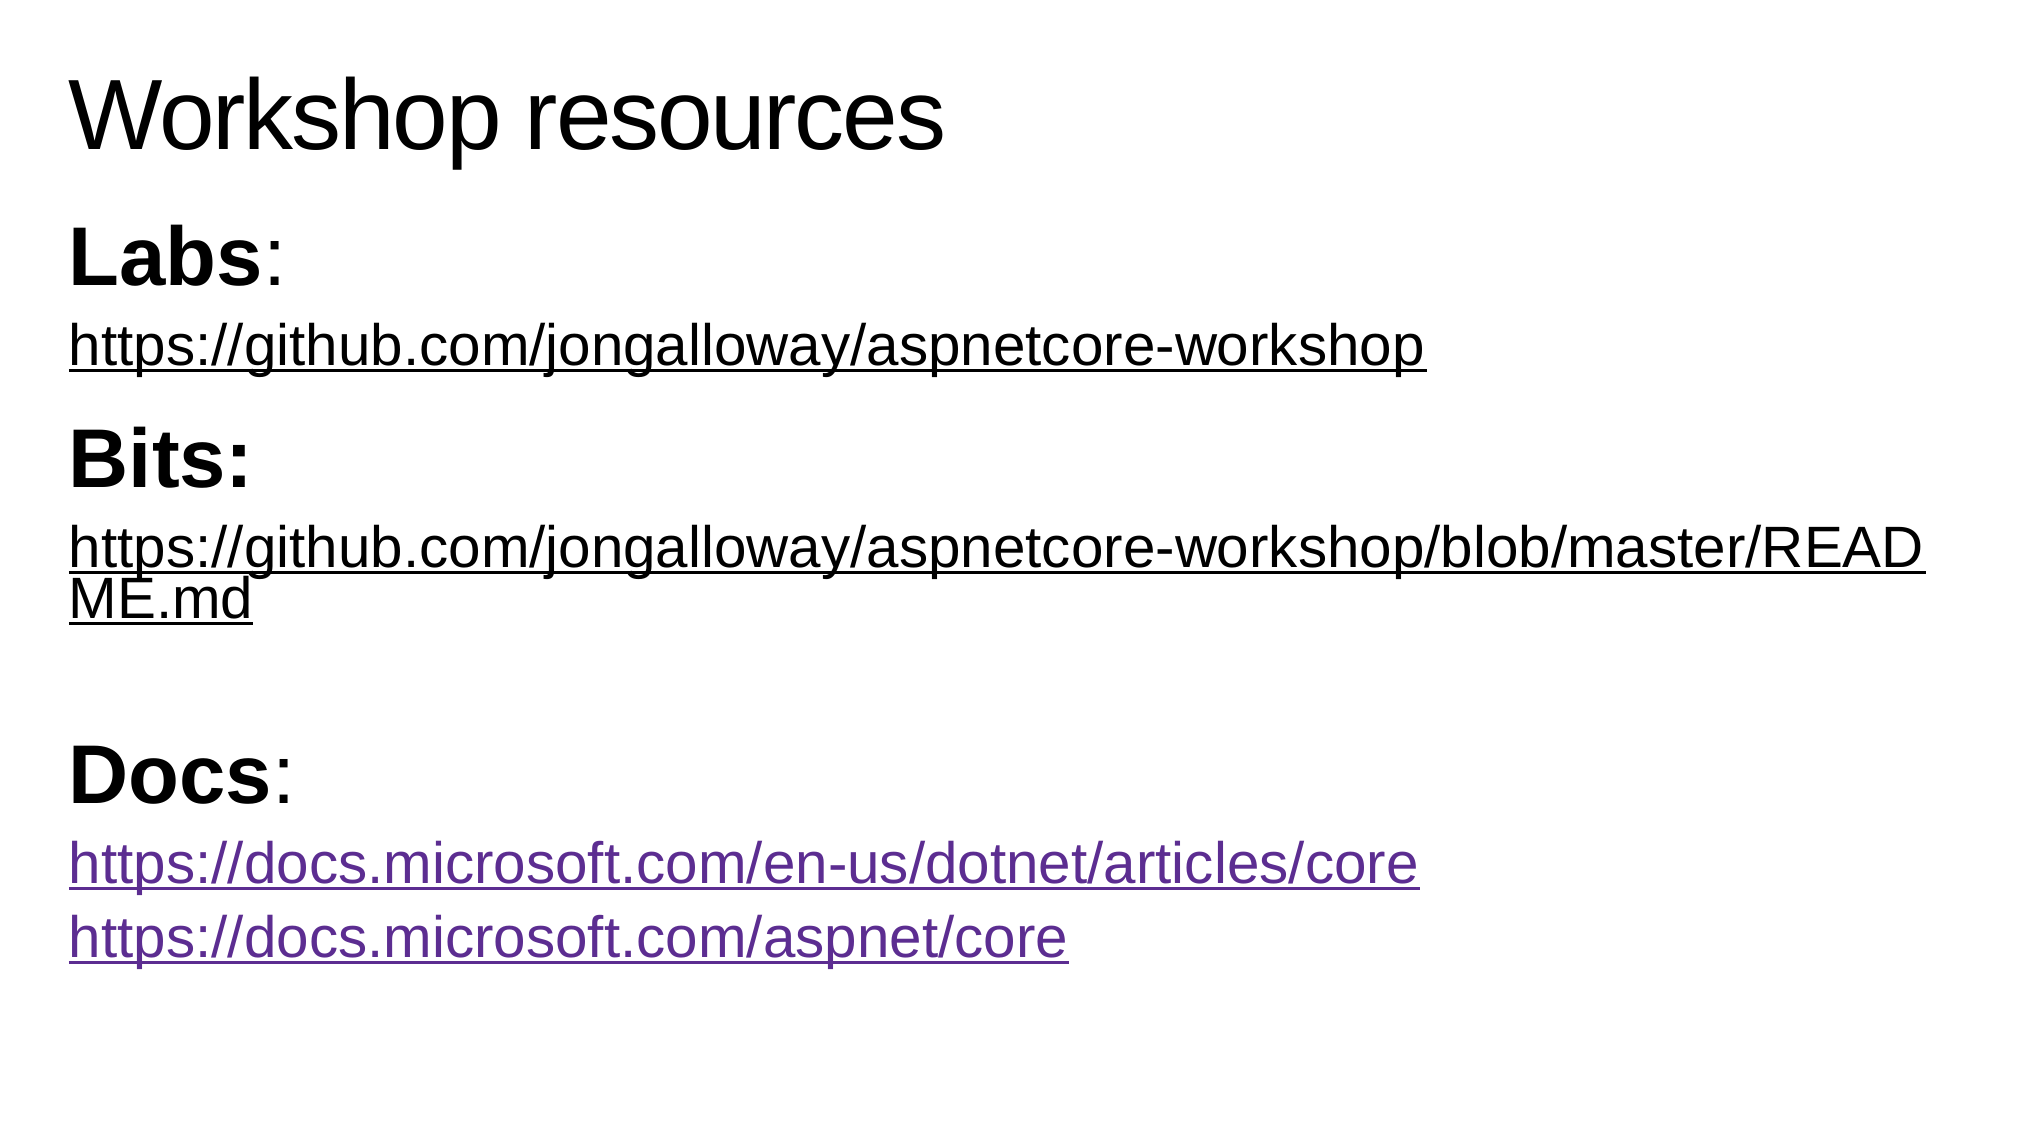

# Workshop resources
Labs:
https://github.com/jongalloway/aspnetcore-workshop
Bits:
https://github.com/jongalloway/aspnetcore-workshop/blob/master/README.md
Docs:
https://docs.microsoft.com/en-us/dotnet/articles/core
https://docs.microsoft.com/aspnet/core